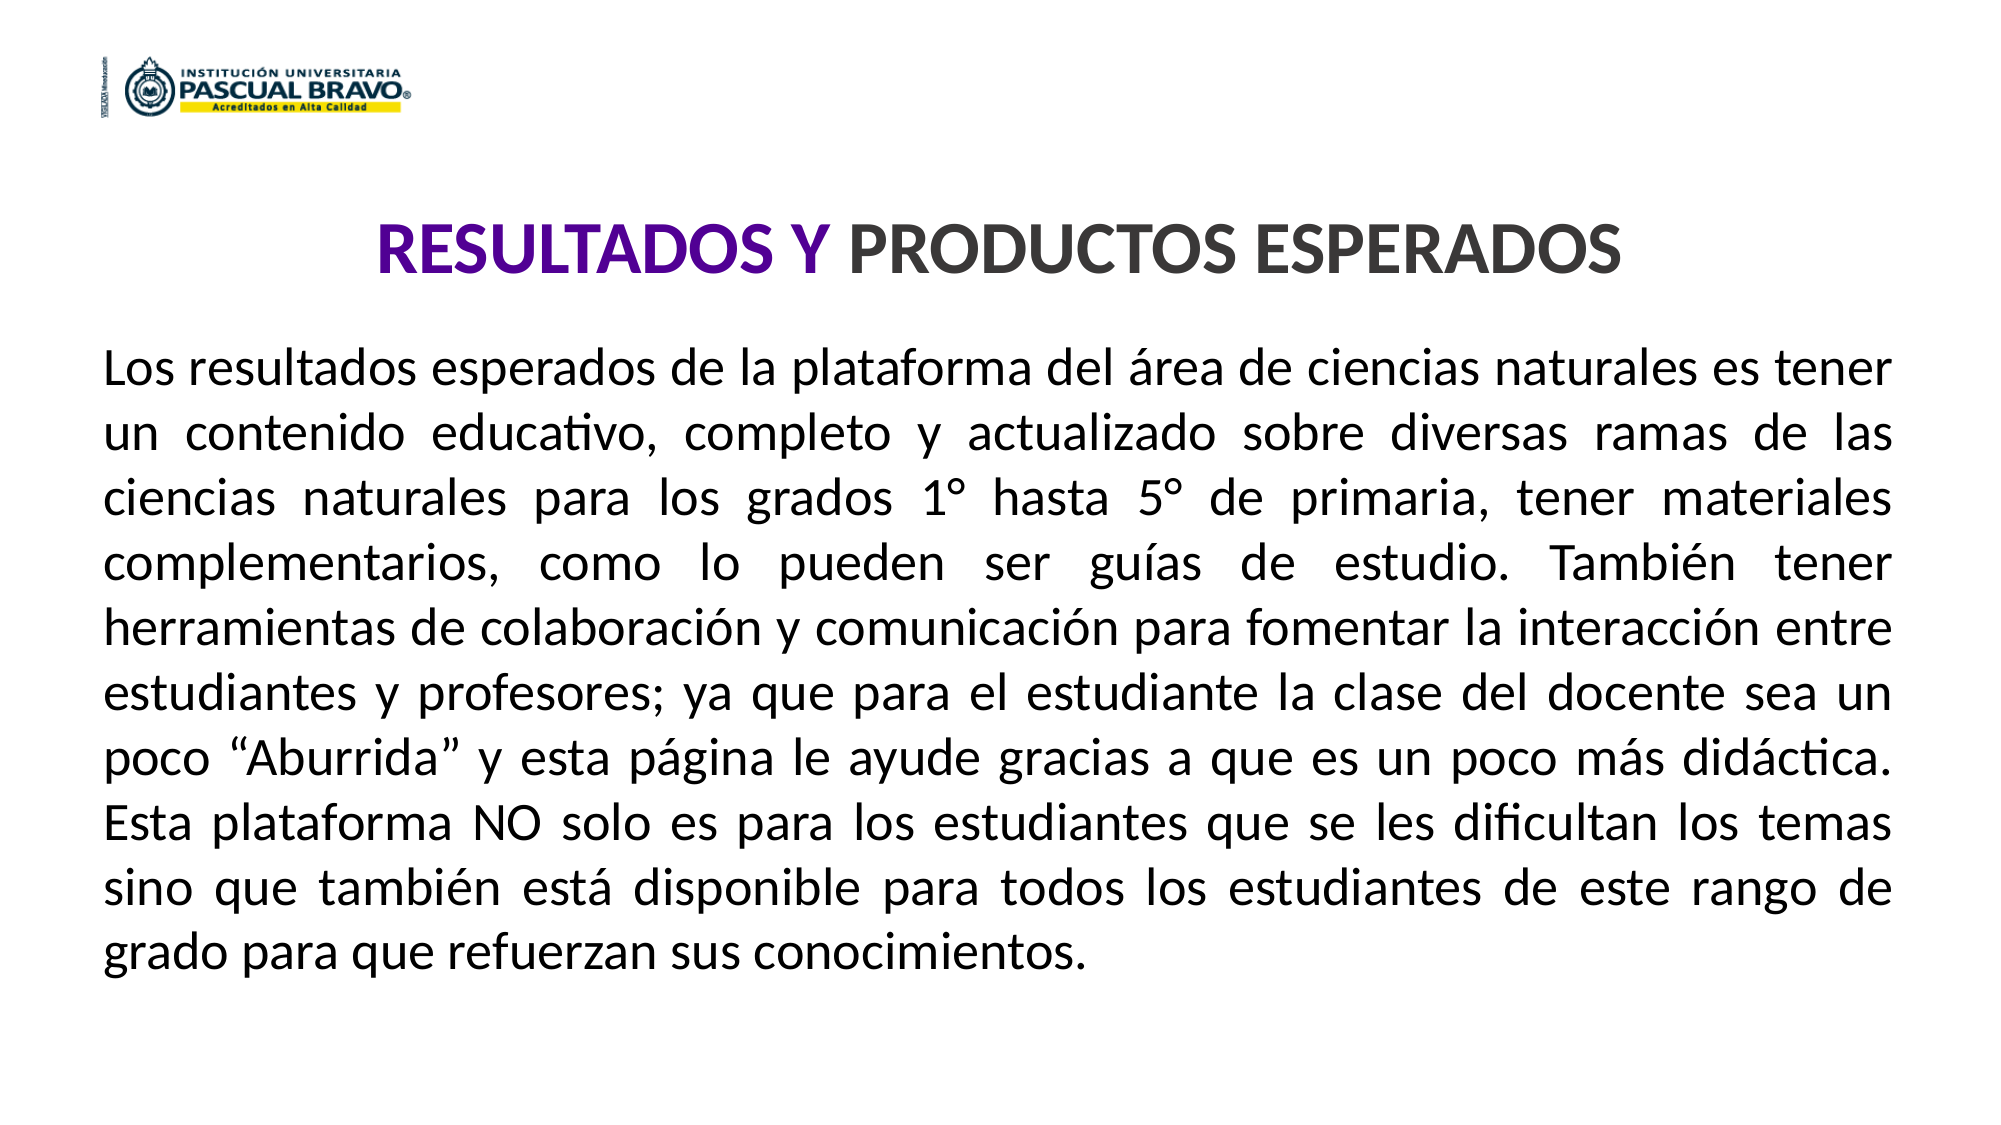

RESULTADOS Y PRODUCTOS ESPERADOS
Los resultados esperados de la plataforma del área de ciencias naturales es tener un contenido educativo, completo y actualizado sobre diversas ramas de las ciencias naturales para los grados 1° hasta 5° de primaria, tener materiales complementarios, como lo pueden ser guías de estudio. También tener herramientas de colaboración y comunicación para fomentar la interacción entre estudiantes y profesores; ya que para el estudiante la clase del docente sea un poco “Aburrida” y esta página le ayude gracias a que es un poco más didáctica. Esta plataforma NO solo es para los estudiantes que se les dificultan los temas sino que también está disponible para todos los estudiantes de este rango de grado para que refuerzan sus conocimientos.